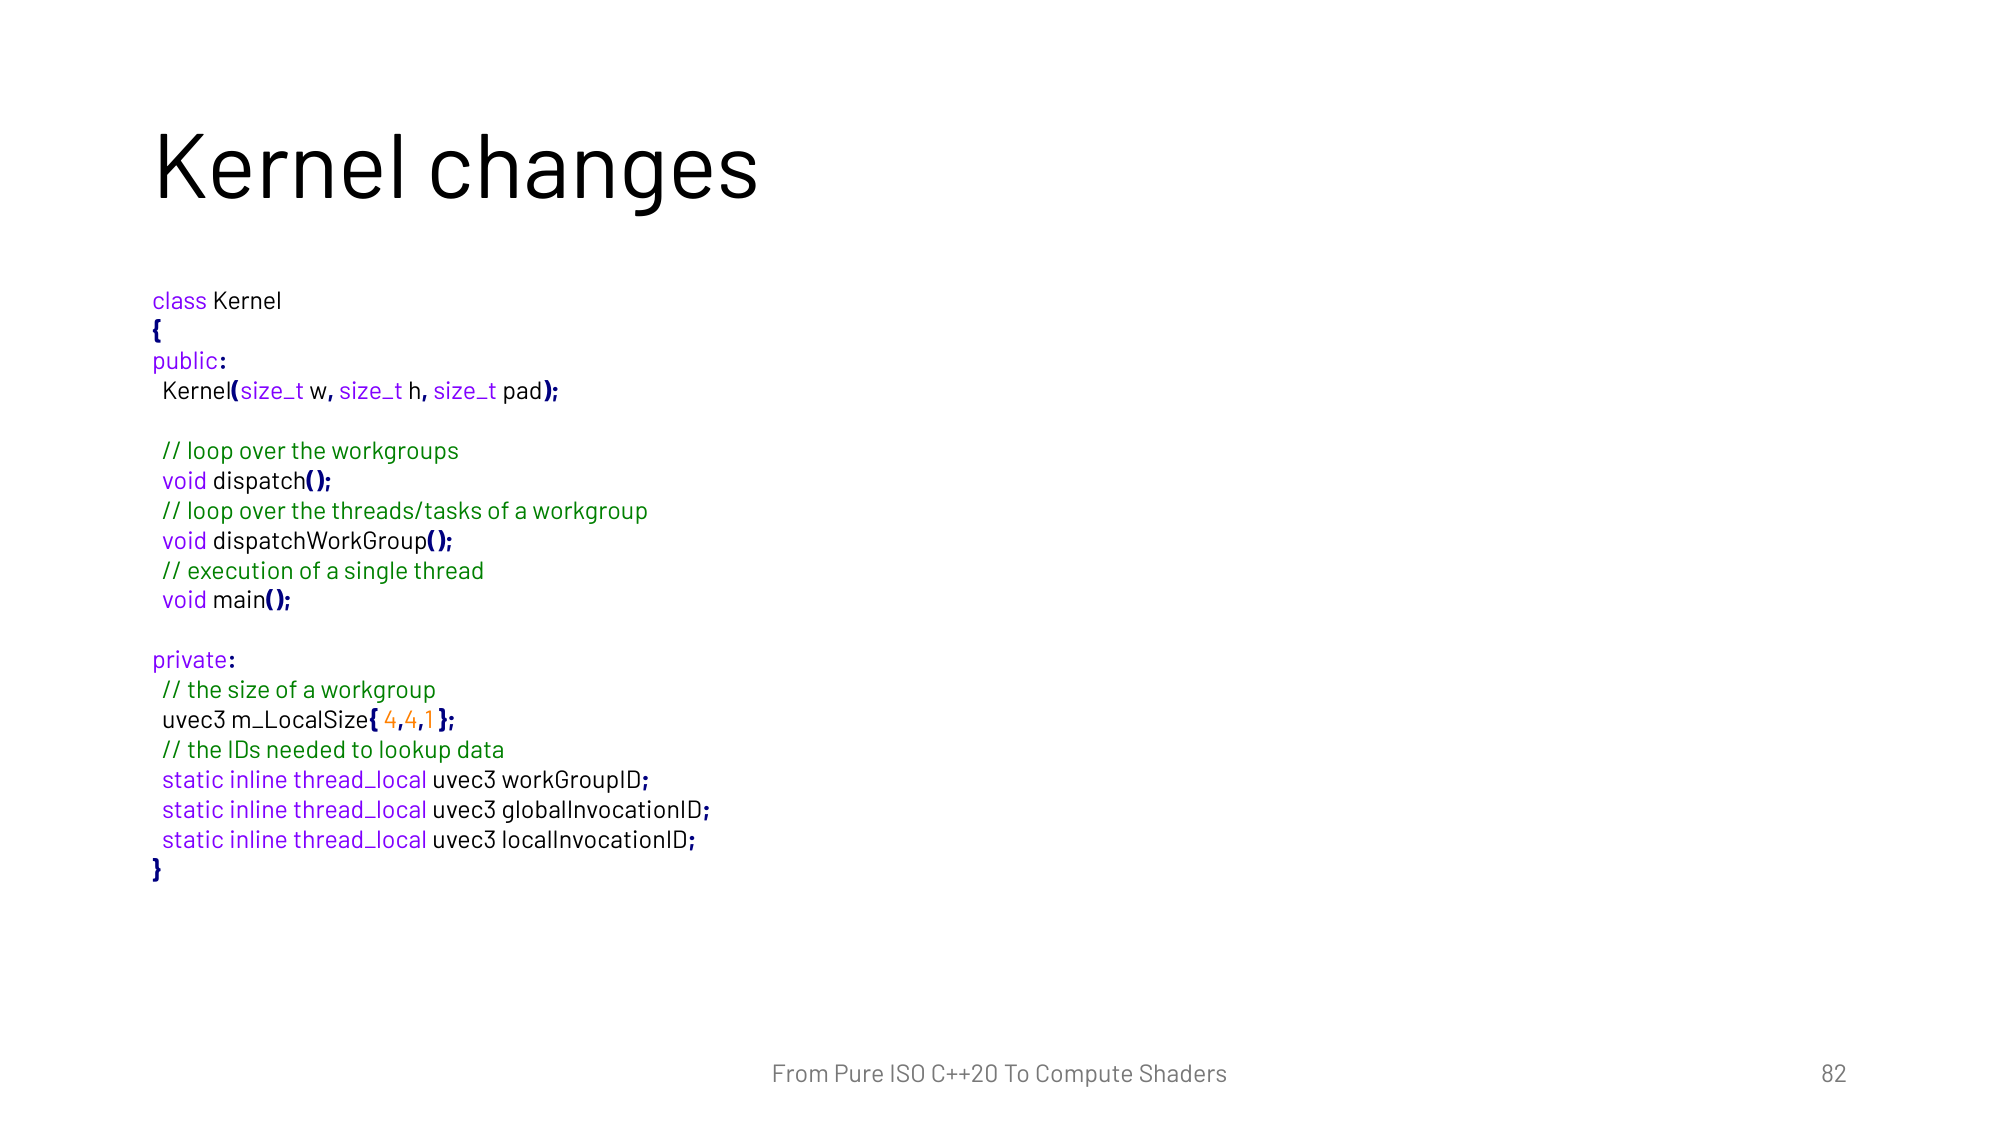

# Kernel changes
class Kernel
{
public:
  Kernel(size_t w, size_t h, size_t pad);

  // loop over the workgroups
  void dispatch();
  // loop over the threads/tasks of a workgroup
  void dispatchWorkGroup();
  // execution of a single thread
  void main();

private:
  // the size of a workgroup
  uvec3 m_LocalSize{ 4,4,1 };
  // the IDs needed to lookup data
  static inline thread_local uvec3 workGroupID;
  static inline thread_local uvec3 globalInvocationID;
  static inline thread_local uvec3 localInvocationID;
}
From Pure ISO C++20 To Compute Shaders
82